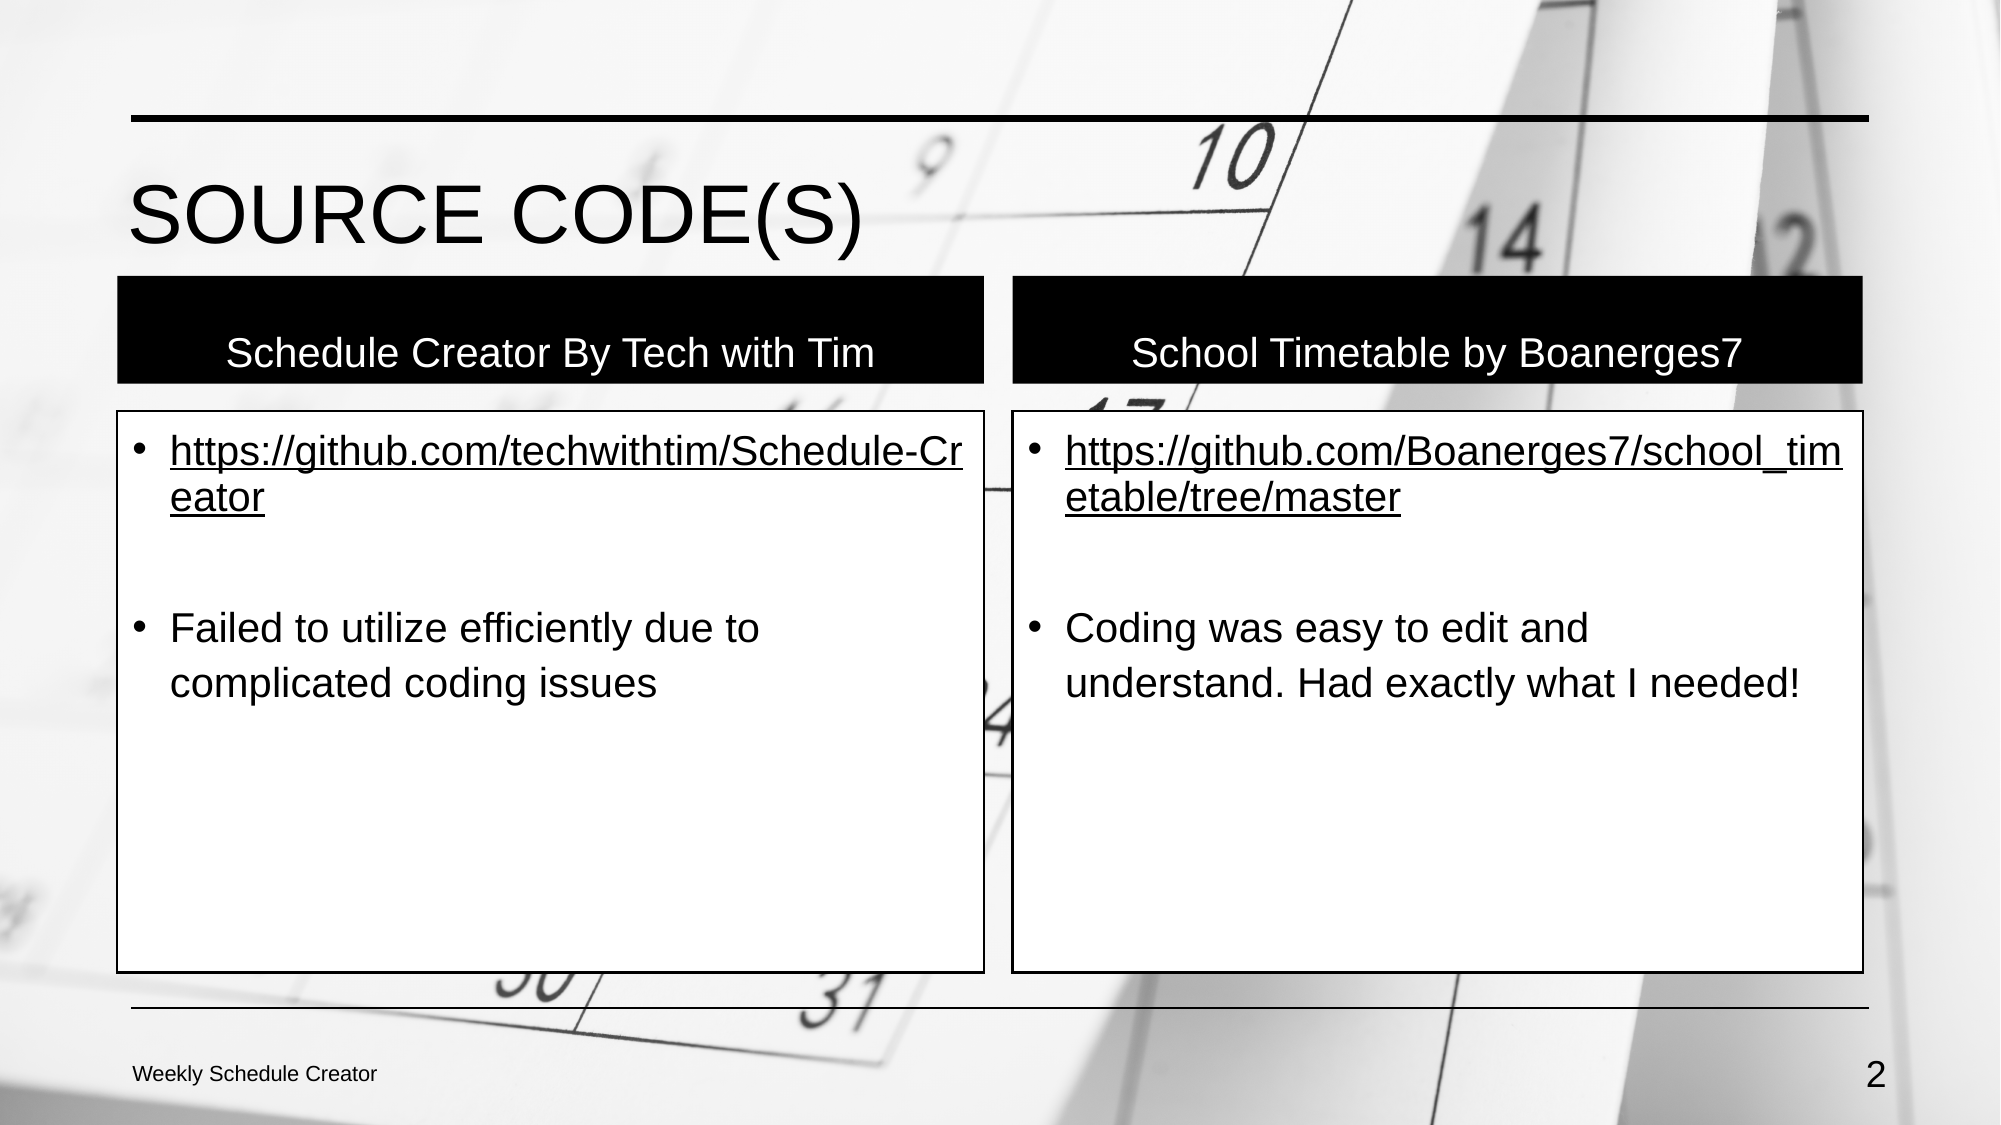

# Source code(s)
Schedule Creator By Tech with Tim
School Timetable by Boanerges7
https://github.com/techwithtim/Schedule-Creator
Failed to utilize efficiently due to complicated coding issues

https://github.com/Boanerges7/school_timetable/tree/master
Coding was easy to edit and understand. Had exactly what I needed!
Weekly Schedule Creator
2